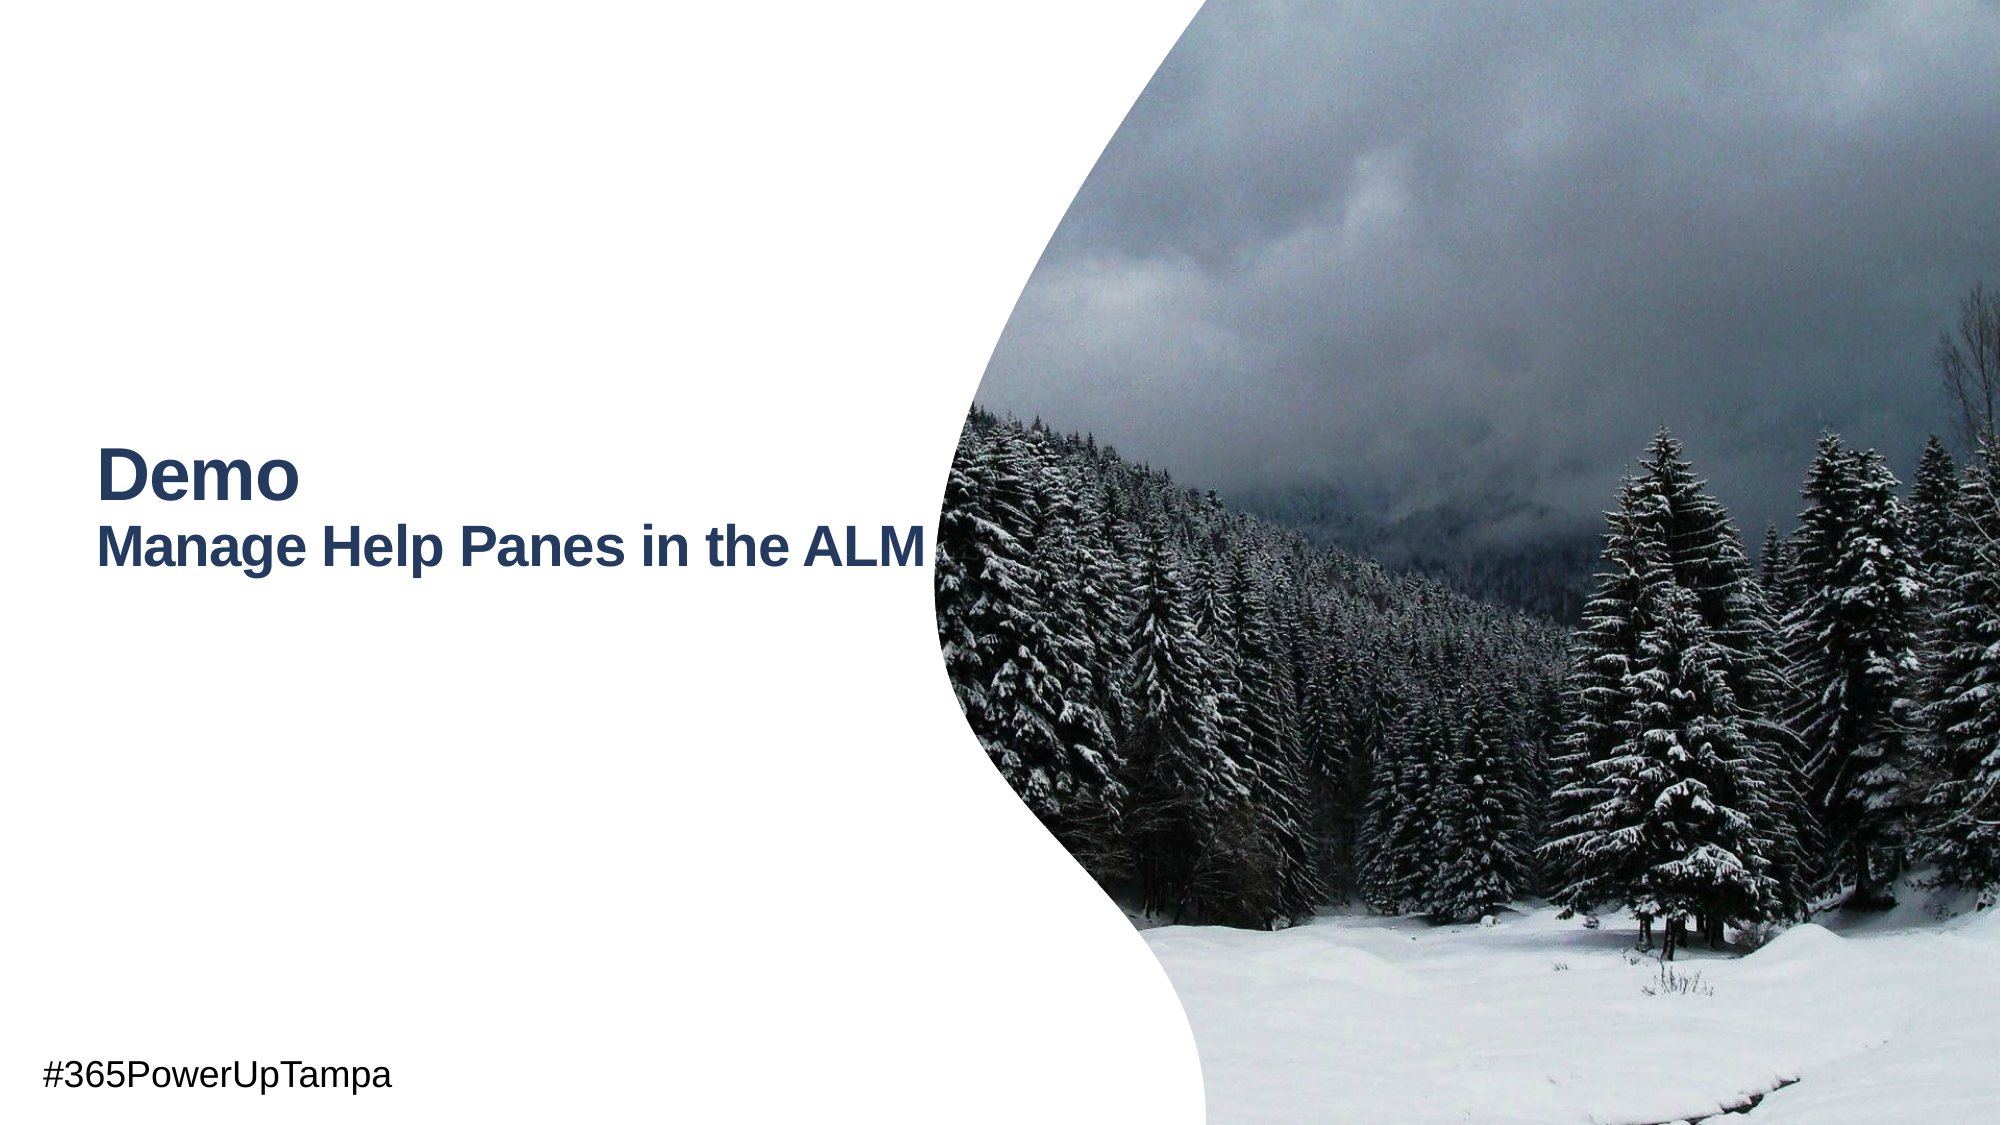

# Demo Manage Help Panes in the ALM